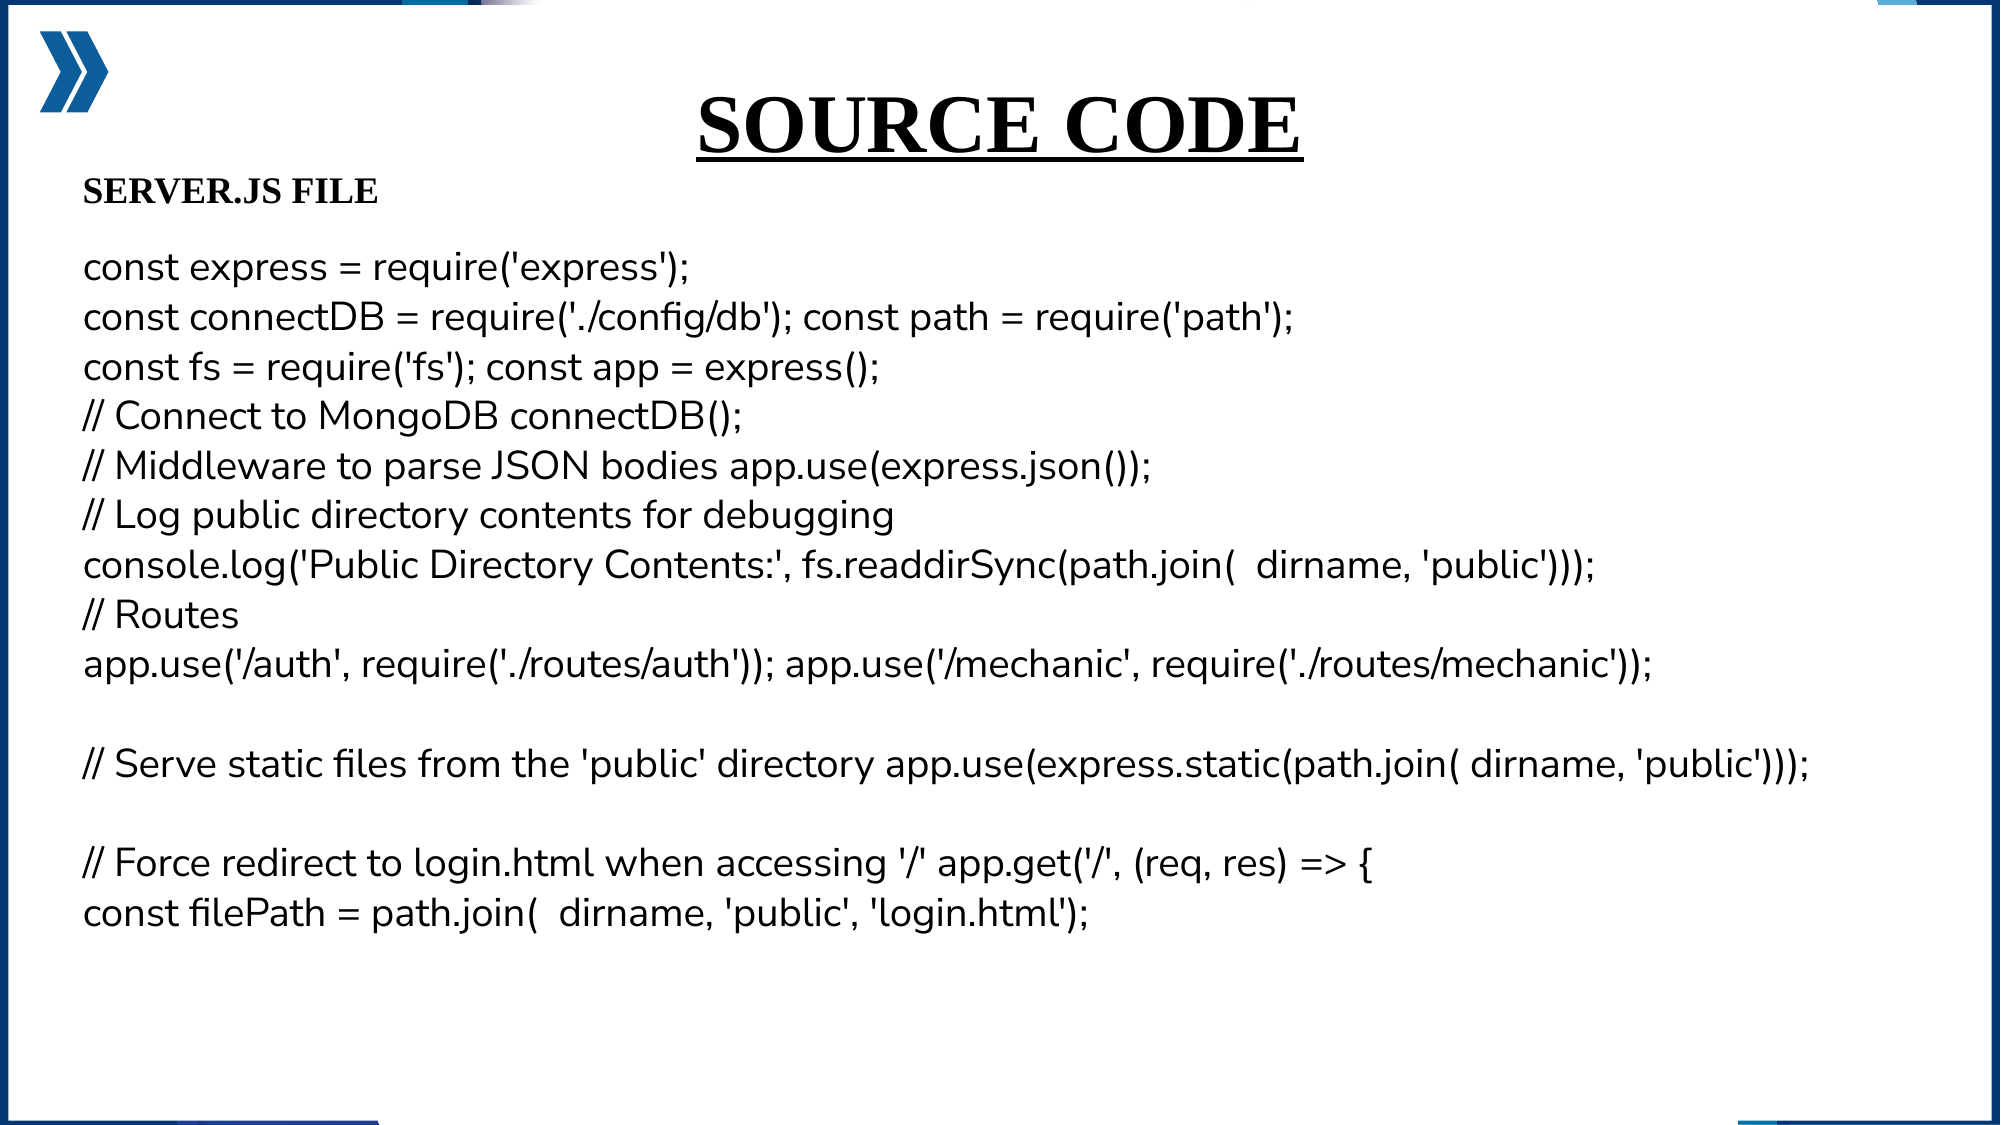

# SOURCE CODE
SERVER.JS FILE
const express = require('express');
const connectDB = require('./config/db'); const path = require('path');
const fs = require('fs'); const app = express();
// Connect to MongoDB connectDB();
// Middleware to parse JSON bodies app.use(express.json());
// Log public directory contents for debugging
console.log('Public Directory Contents:', fs.readdirSync(path.join(  dirname, 'public')));
// Routes
app.use('/auth', require('./routes/auth')); app.use('/mechanic', require('./routes/mechanic'));

// Serve static files from the 'public' directory app.use(express.static(path.join( dirname, 'public')));

// Force redirect to login.html when accessing '/' app.get('/', (req, res) => {
const filePath = path.join(  dirname, 'public', 'login.html');